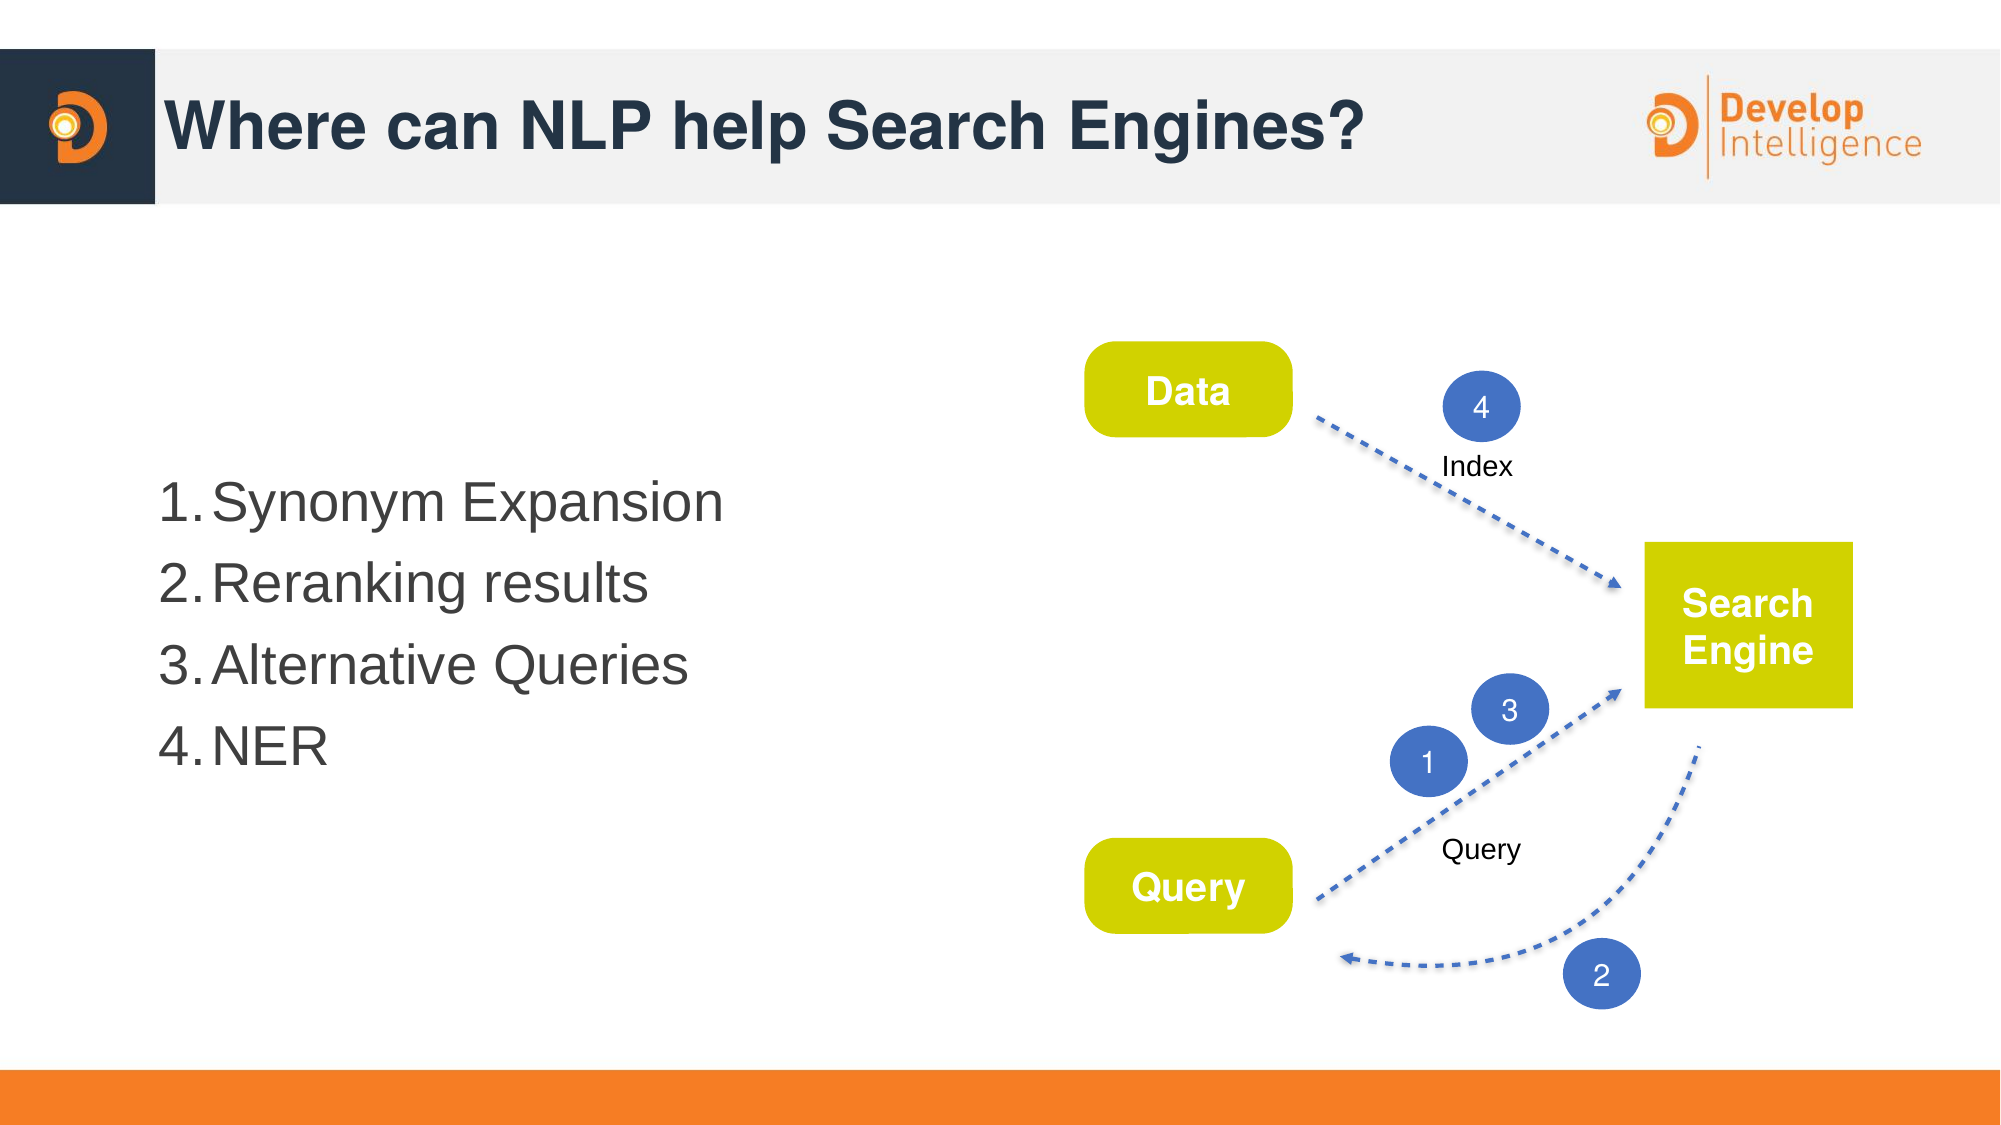

# Where can NLP help Search Engines?
Synonym Expansion
Reranking results
Alternative Queries
NER
Data
4

Index
Search Engine
3

1

Query
Query
2
26